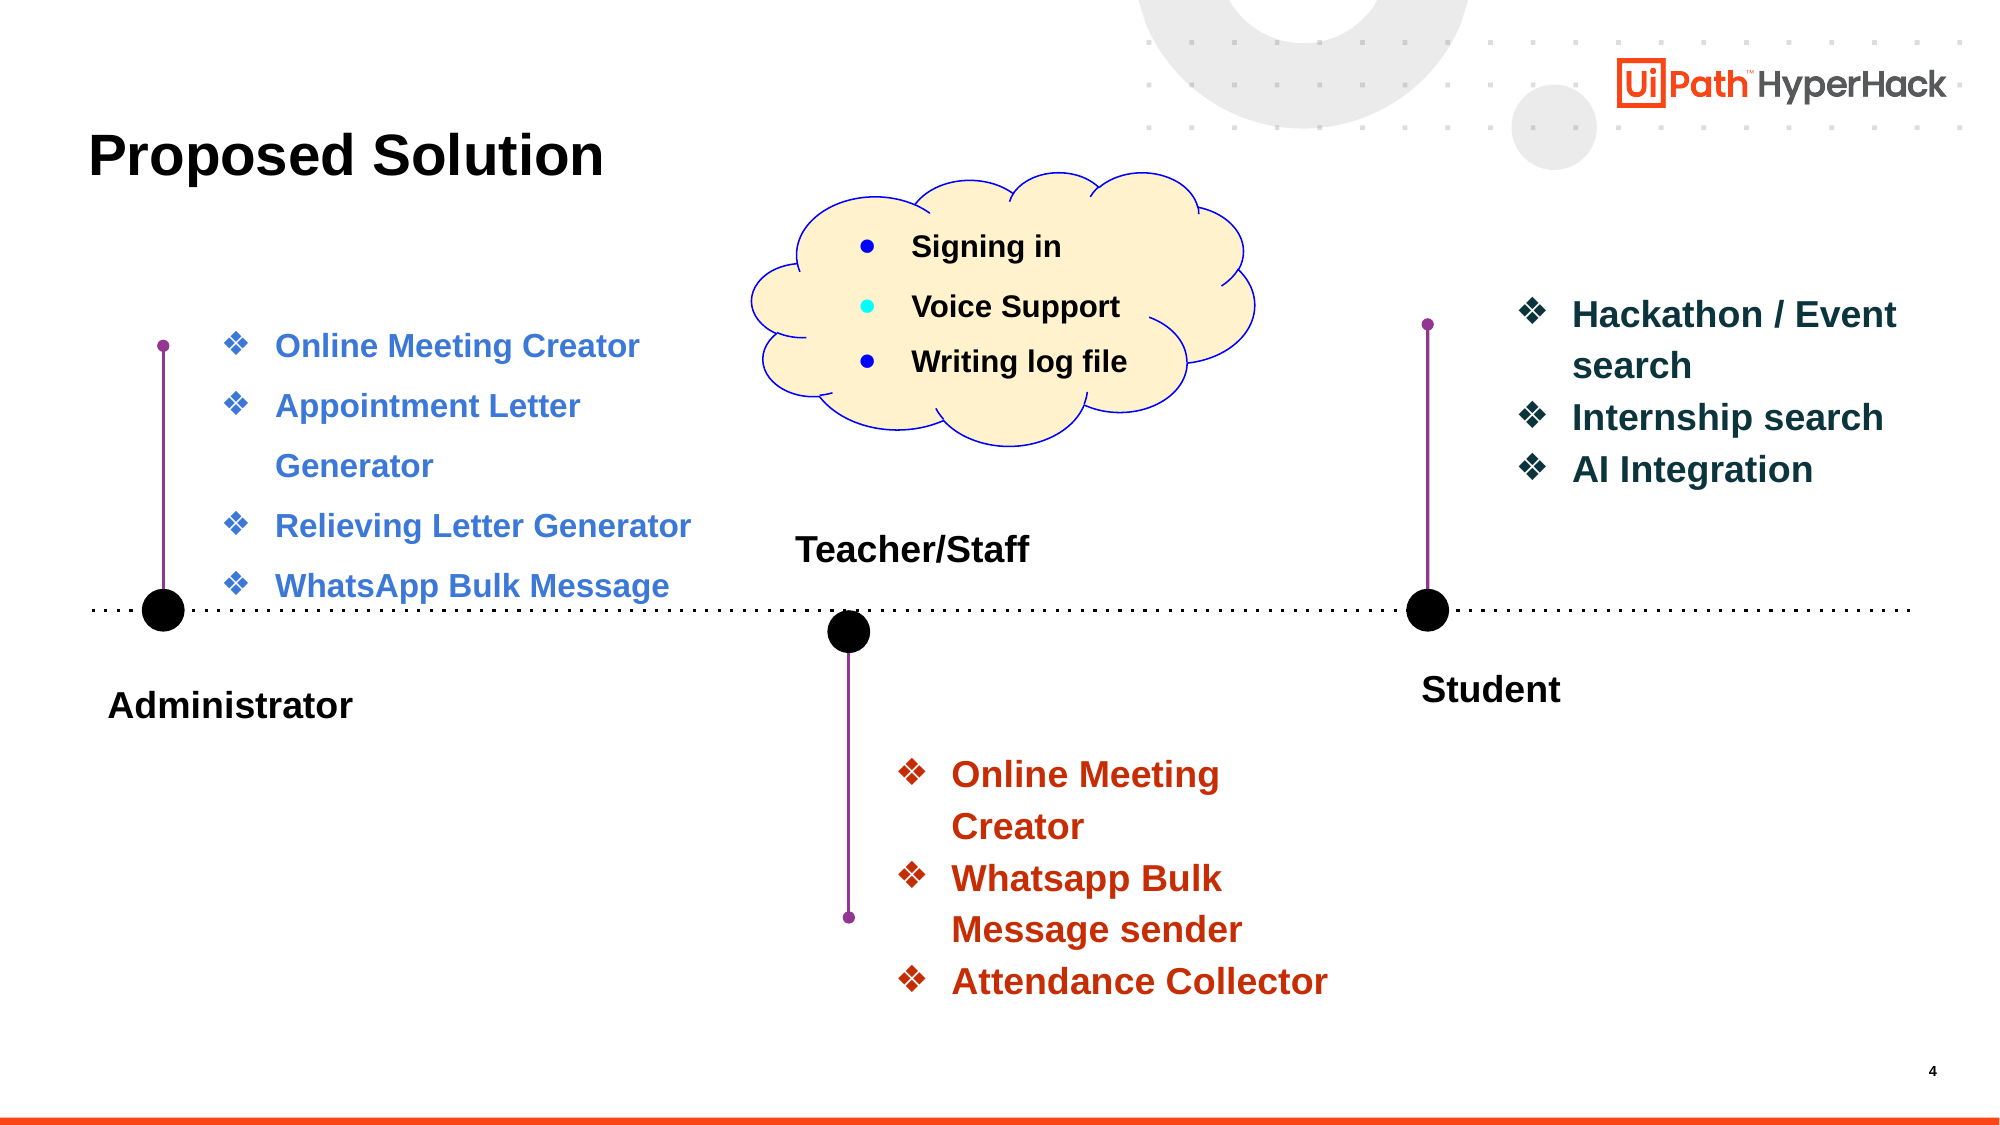

# Proposed Solution
Signing in
Voice Support
Writing log file
Hackathon / Event search
Internship search
AI Integration
Online Meeting Creator
Appointment Letter Generator
Relieving Letter Generator
WhatsApp Bulk Message

Teacher/Staff

Student
Administrator
Online Meeting Creator
Whatsapp Bulk Message sender
Attendance Collector